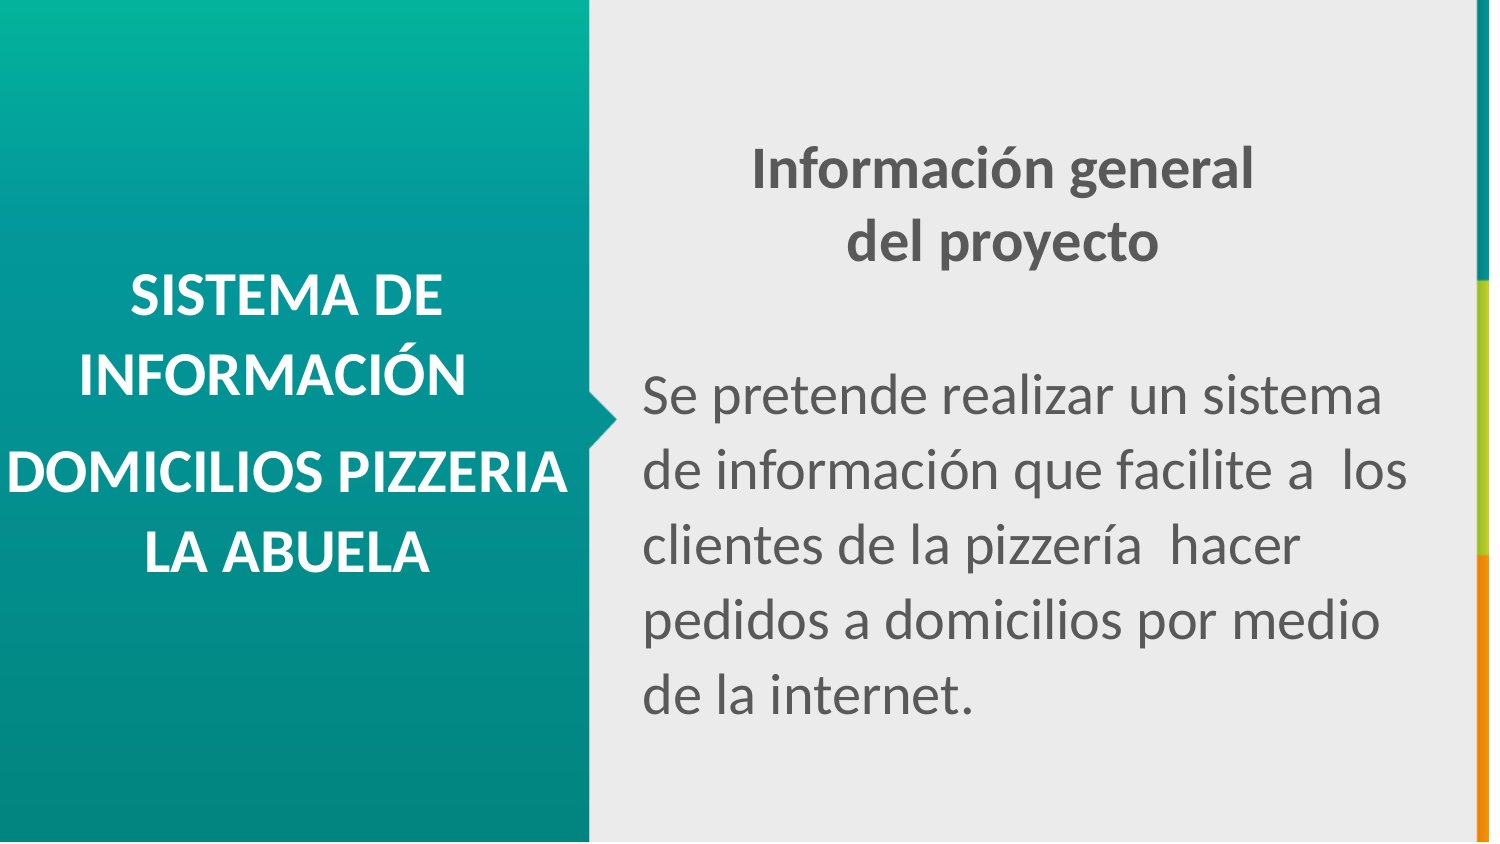

Información general del proyecto

SISTEMA DE INFORMACIÓN
DOMICILIOS PIZZERIA LA ABUELA
Se pretende realizar un sistema de información que facilite a  los clientes de la pizzería  hacer pedidos a domicilios por medio de la internet.